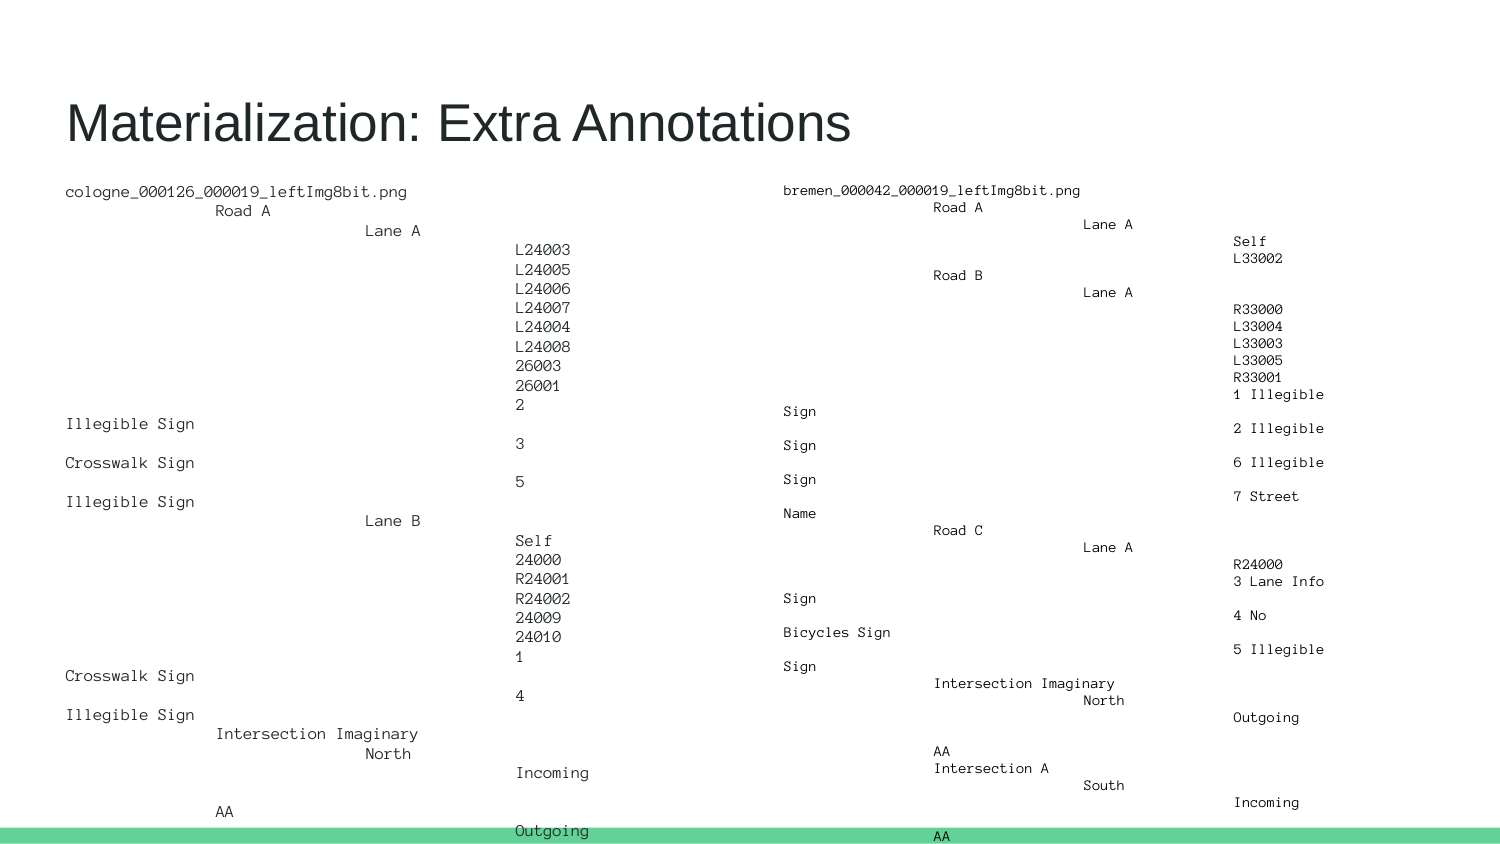

# Materialization: Extra Annotations
cologne_000126_000019_leftImg8bit.png
	Road A
		Lane A
			L24003
			L24005
			L24006
			L24007
			L24004
			L24008
			26003
			26001
			2 Illegible Sign
			3 Crosswalk Sign
			5 Illegible Sign
		Lane B
			Self
			24000
			R24001
			R24002
			24009
			24010
			1 Crosswalk Sign
			4 Illegible Sign
	Intersection Imaginary
		North
			Incoming
				AA
			Outgoing
				AB

bremen_000042_000019_leftImg8bit.png
	Road A
		Lane A
			Self
			L33002
	Road B
		Lane A
			R33000
			L33004
			L33003
			L33005
			R33001
			1 Illegible Sign
			2 Illegible Sign
			6 Illegible Sign
			7 Street Name
	Road C
		Lane A
			R24000
			3 Lane Info Sign
			4 No Bicycles Sign
			5 Illegible Sign
	Intersection Imaginary
		North
			Outgoing
				AA
	Intersection A
		South
			Incoming
				AA
		East
			Incoming
				BA
		West
			Outgoing
				CA